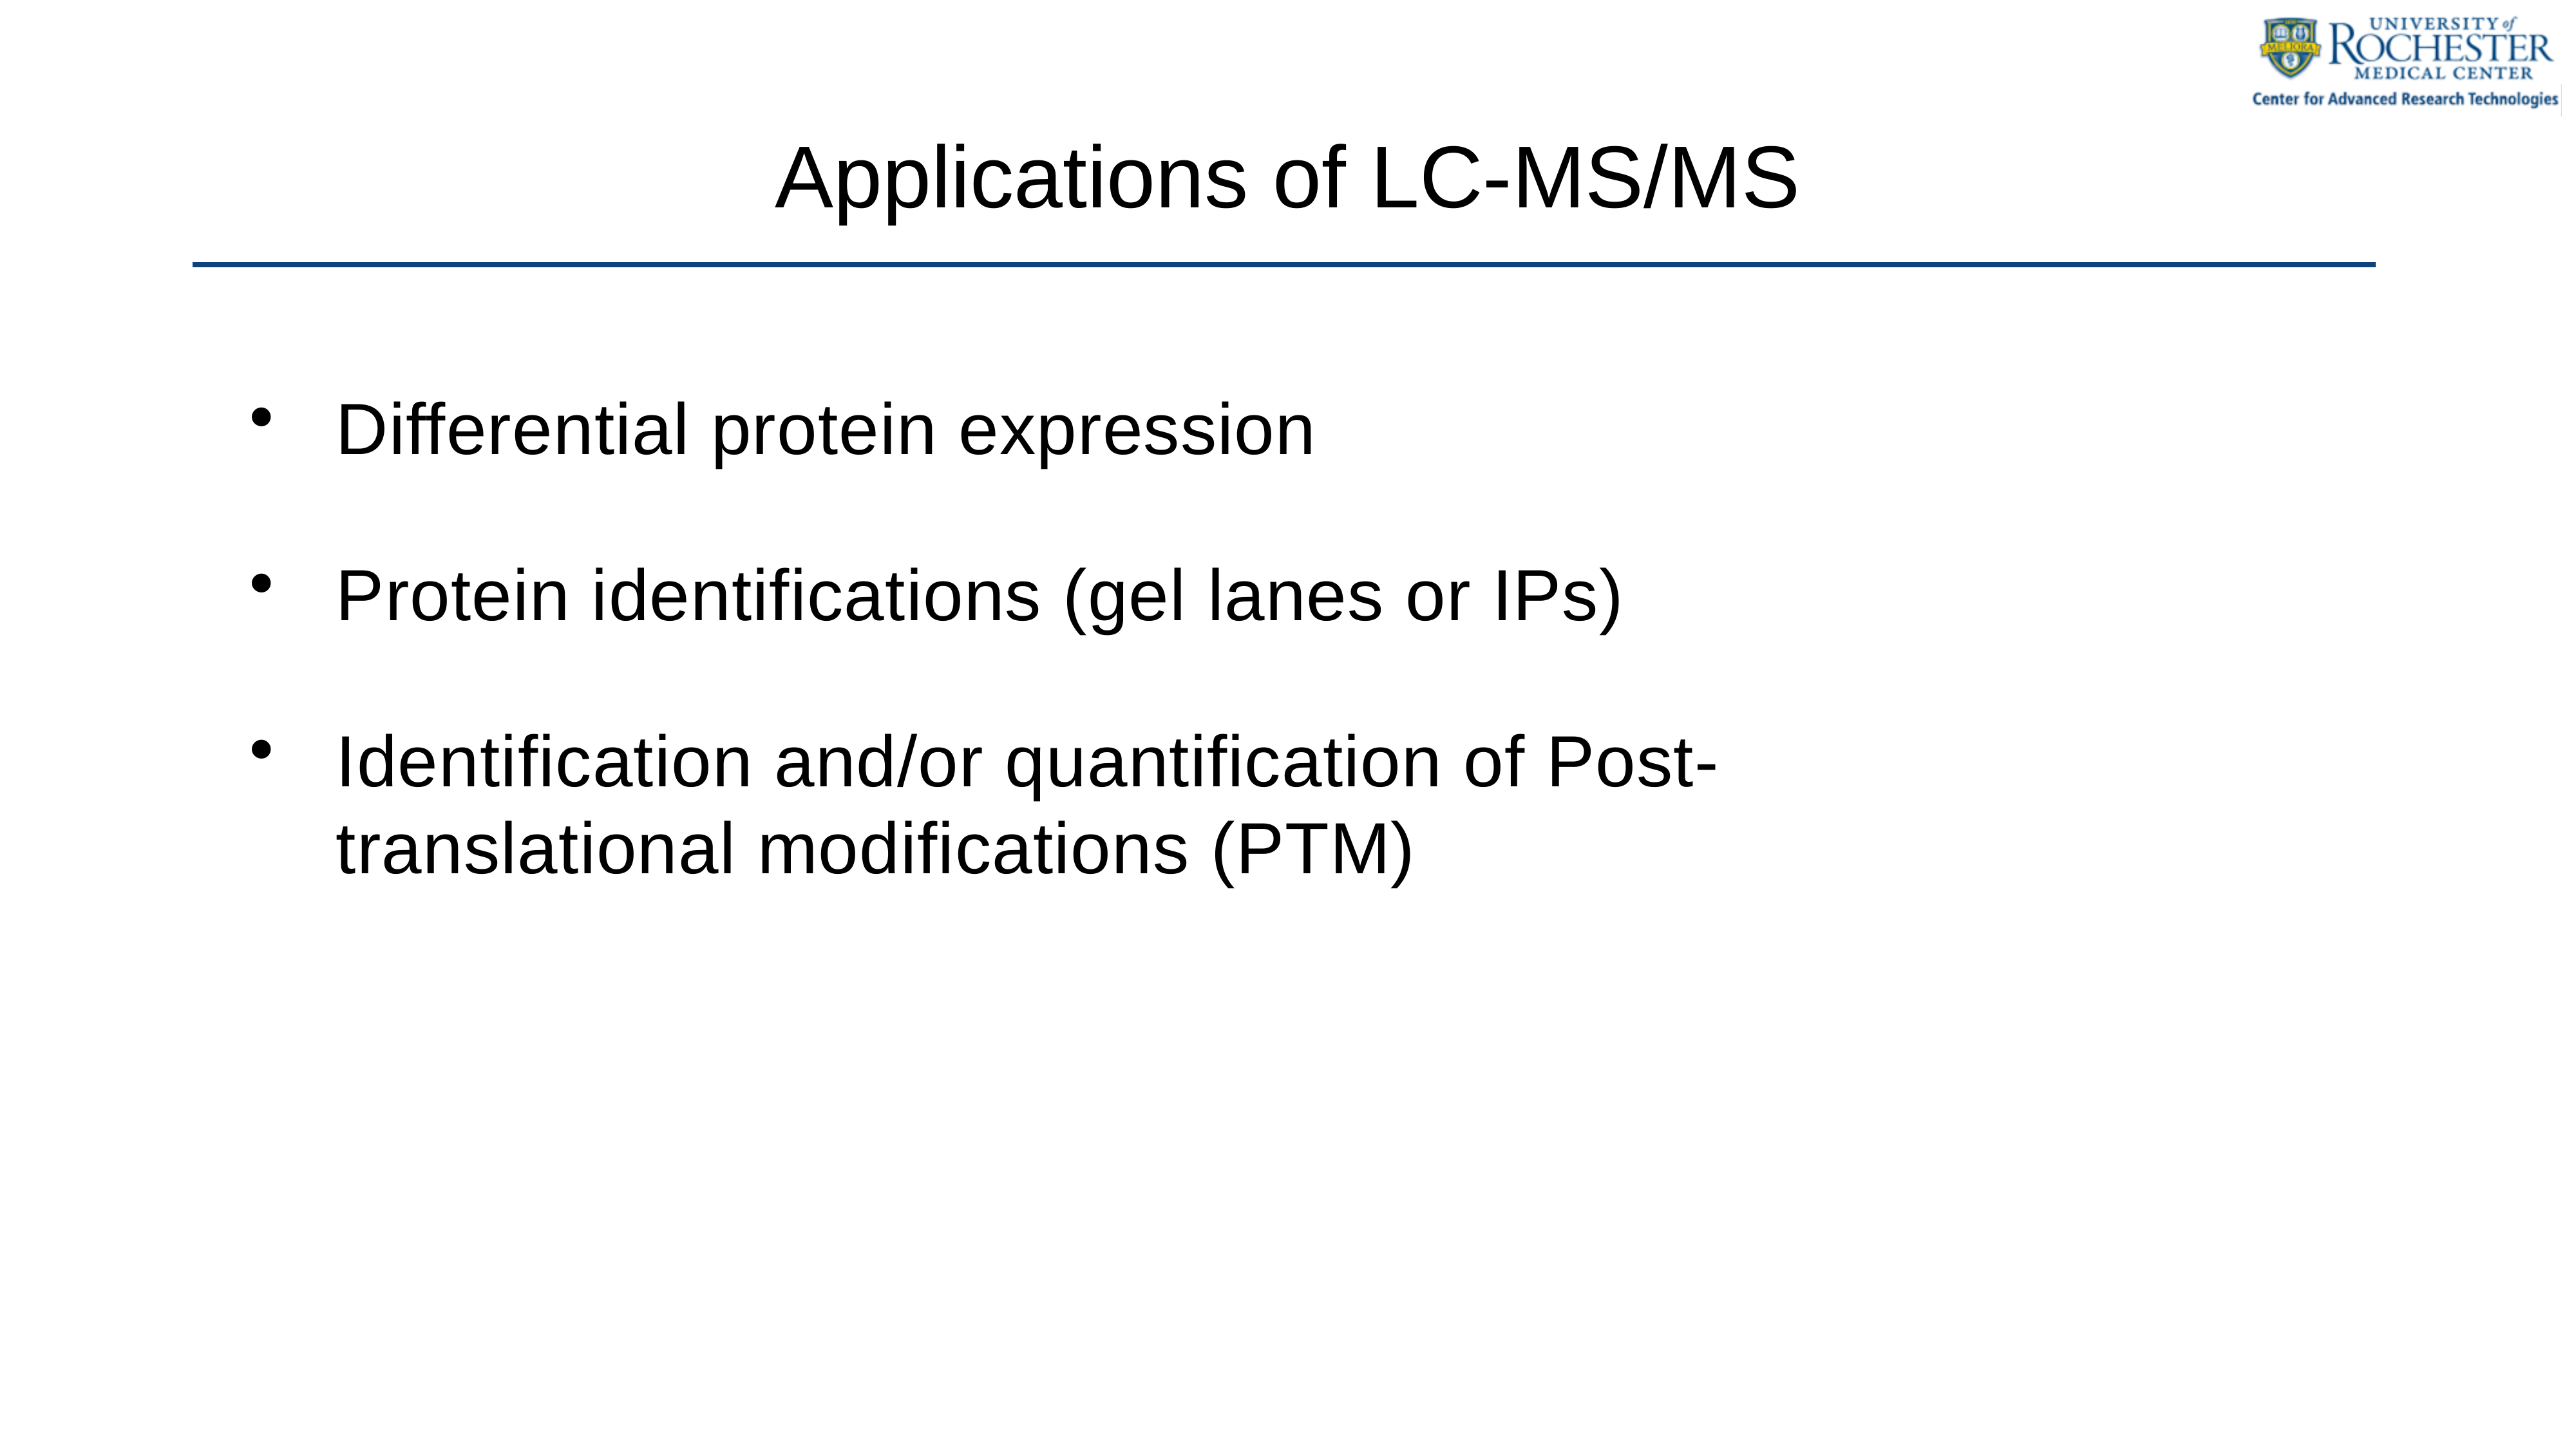

# Applications of LC-MS/MS
Differential protein expression
Protein identifications (gel lanes or IPs)
Identification and/or quantification of Post-translational modifications (PTM)